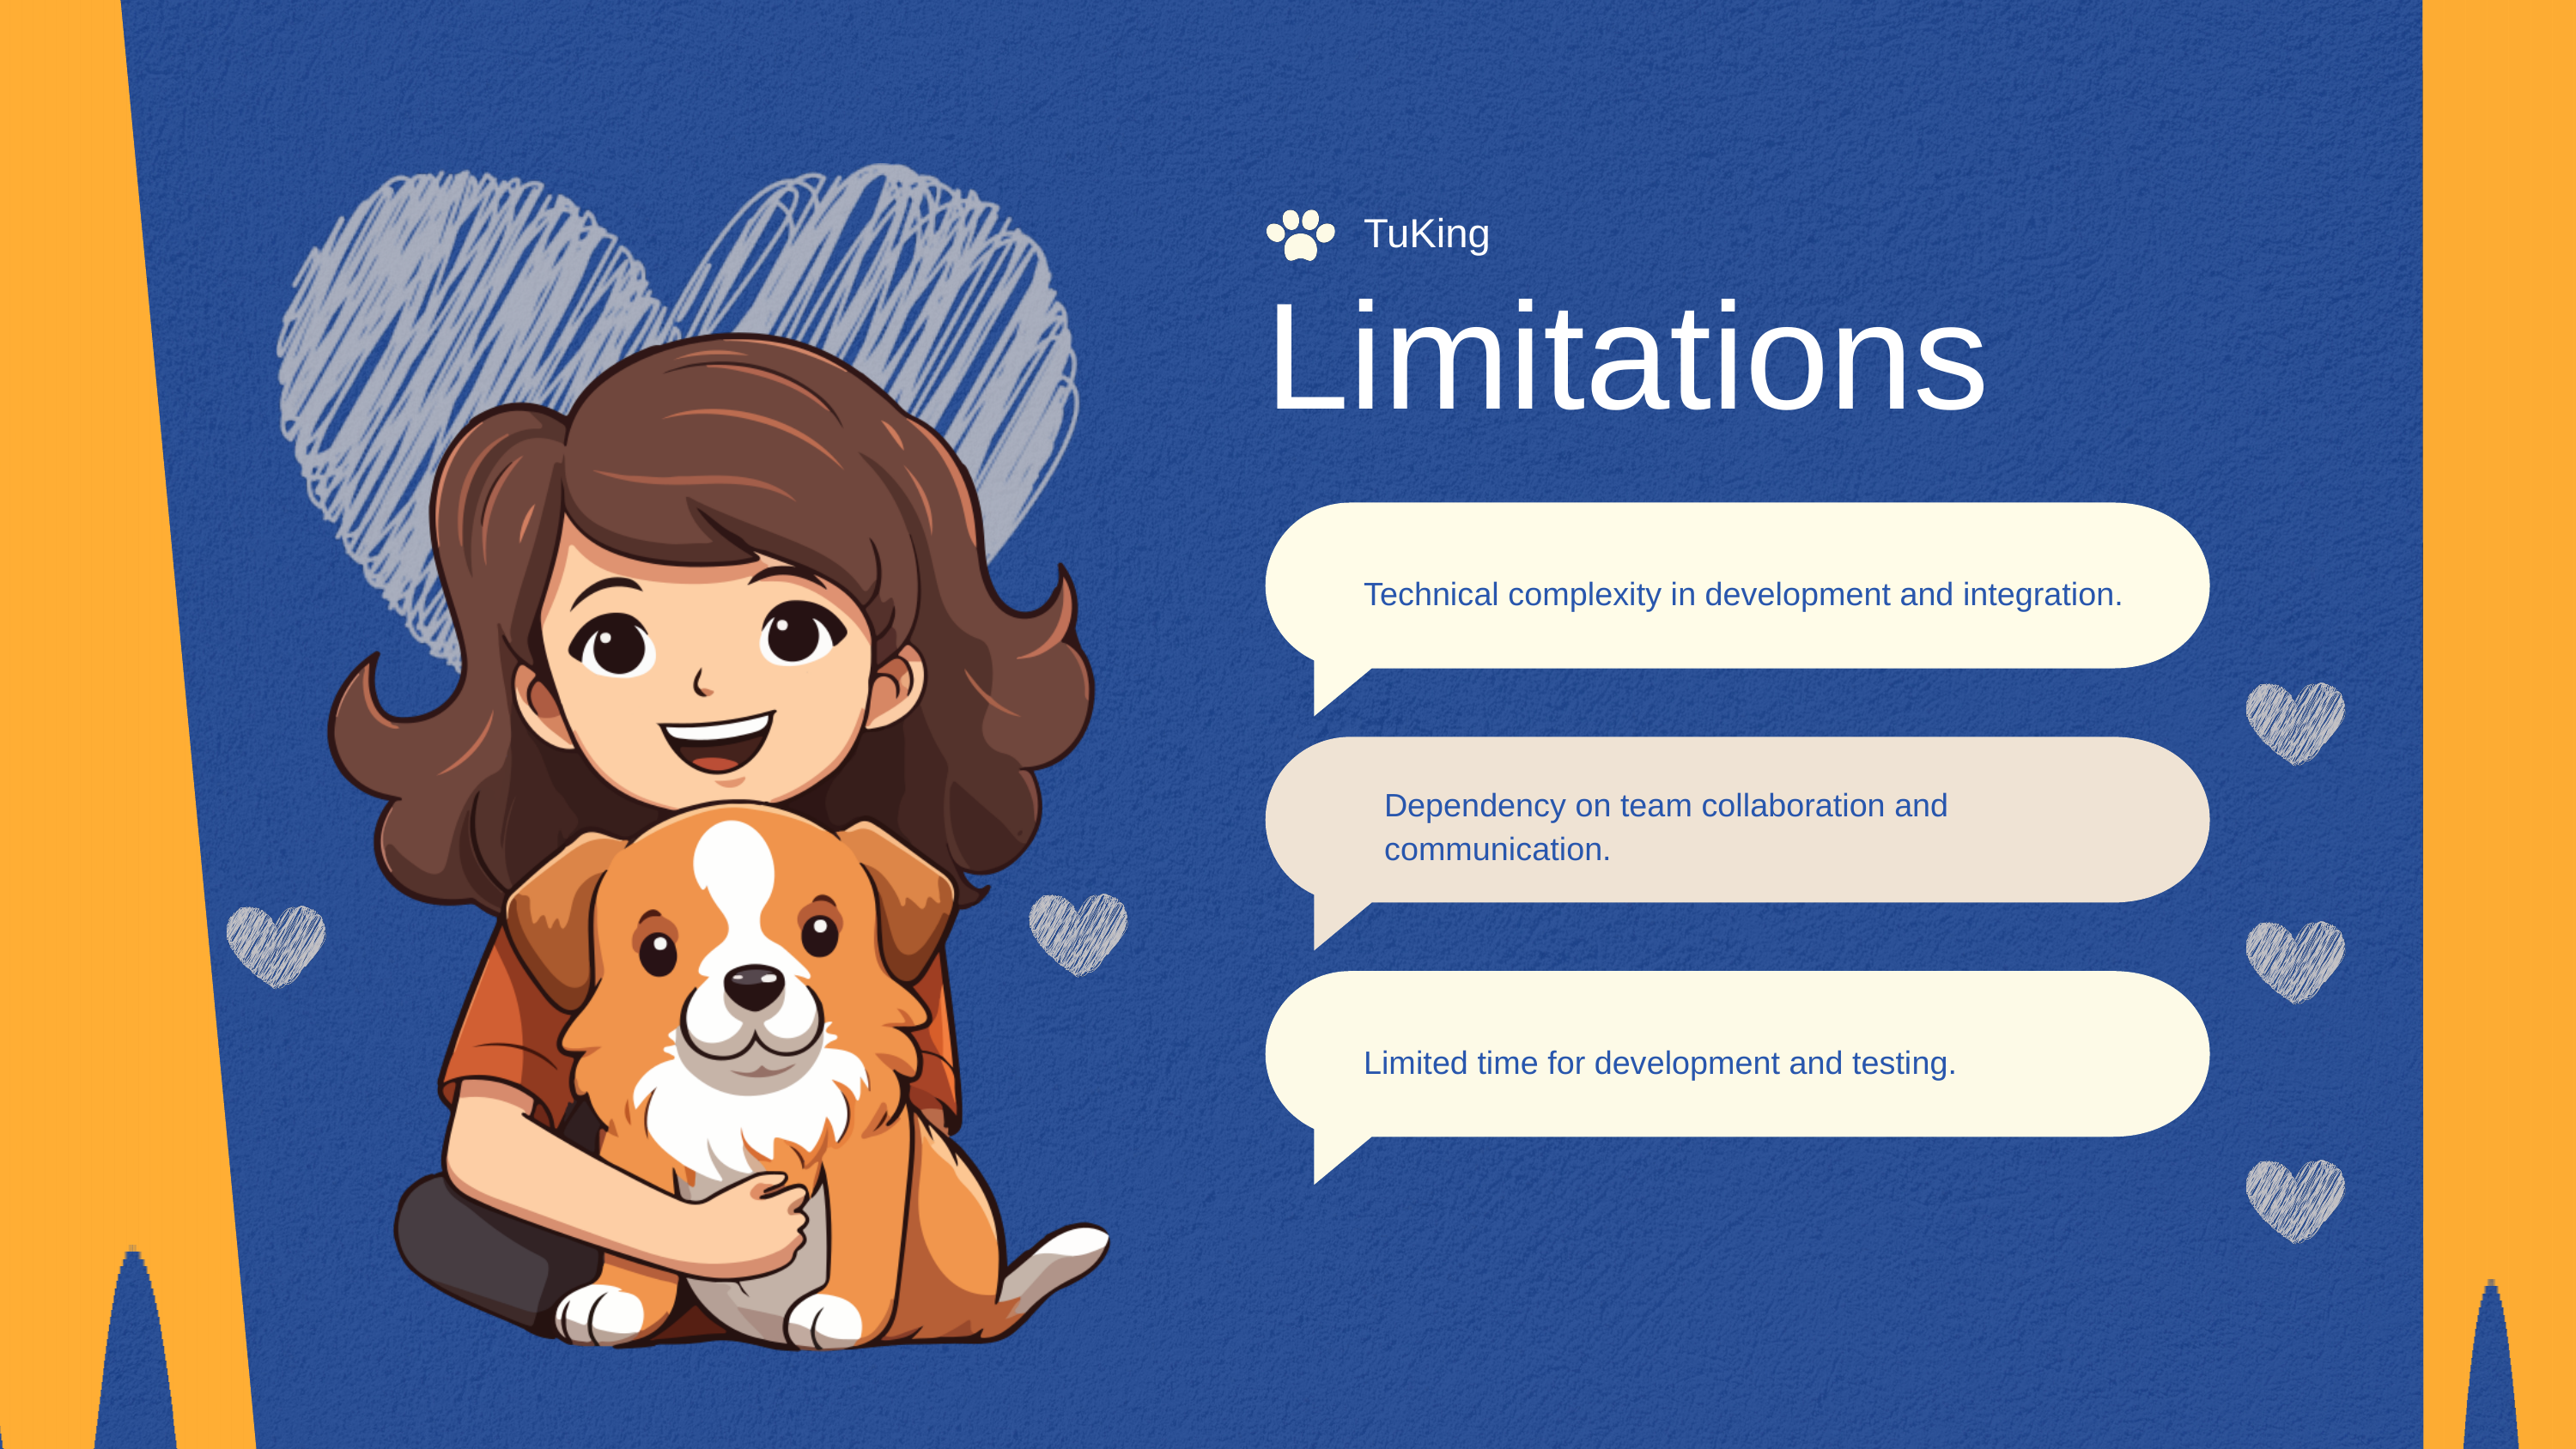

TuKing

Limitations

Technical complexity in development and integration.

Dependency on team collaboration and communication.

Limited time for development and testing.